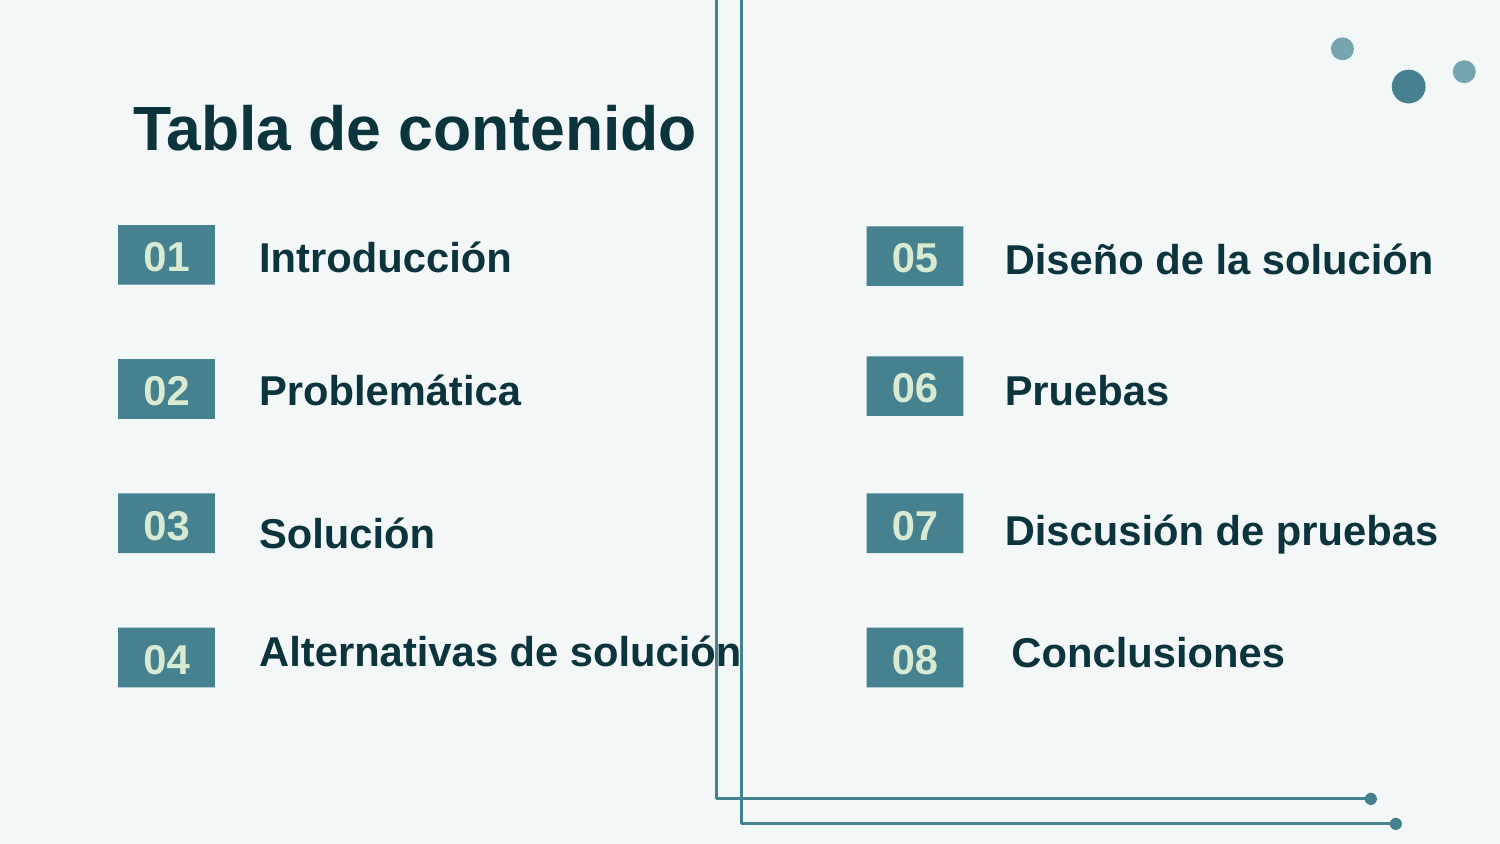

# Tabla de contenido
Diseño de la solución
01
05
Introducción
06
02
Pruebas
Problemática
Discusión de pruebas
07
03
Solución
04
08
Alternativas de solución
Conclusiones